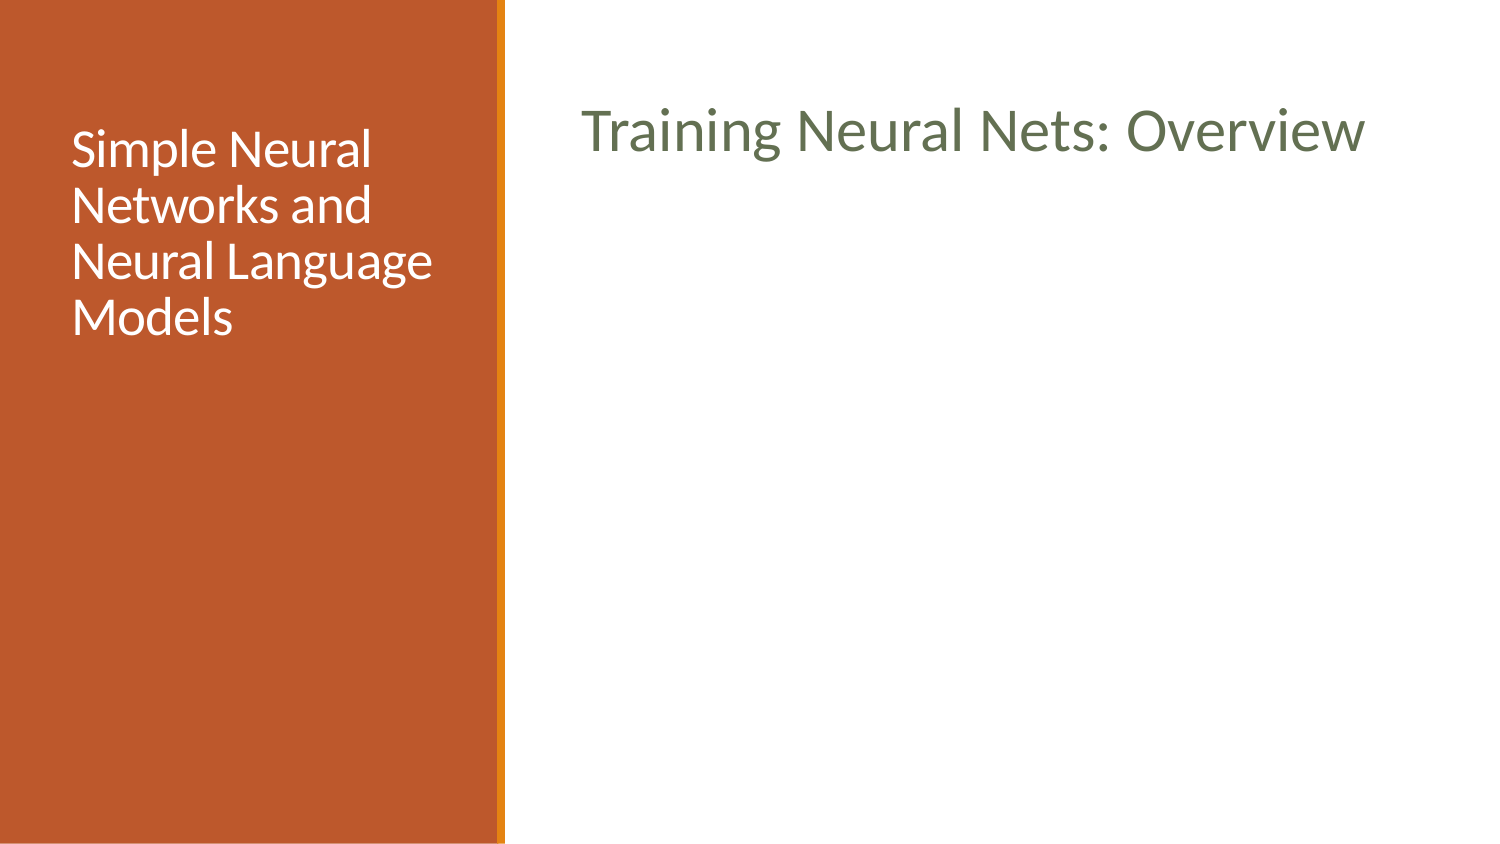

# Simple Neural Networks and Neural Language Models
Training Neural Nets: Overview